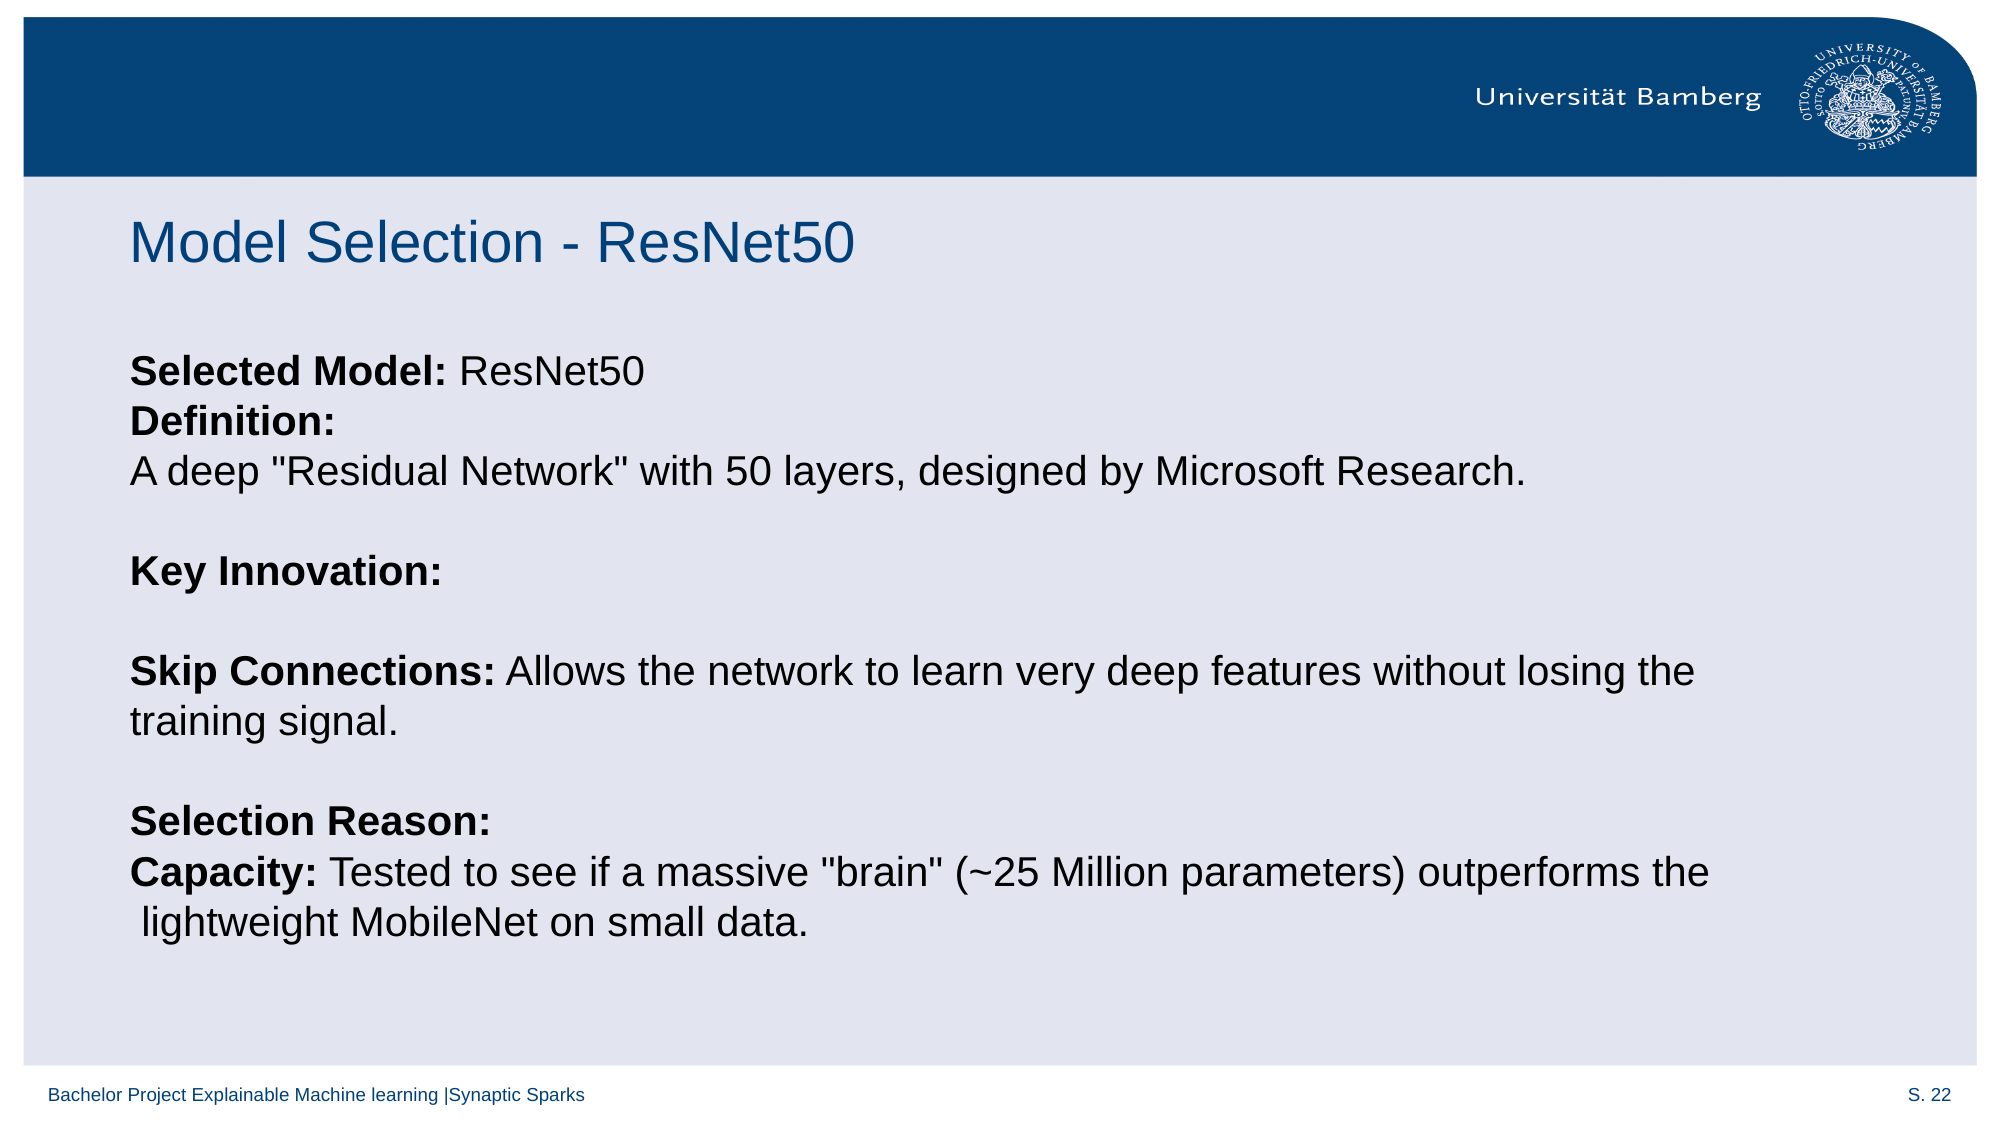

# Model Selection - ResNet50
Selected Model: ResNet50
Definition:
A deep "Residual Network" with 50 layers, designed by Microsoft Research.
Key Innovation:
Skip Connections: Allows the network to learn very deep features without losing the
training signal.
Selection Reason:
Capacity: Tested to see if a massive "brain" (~25 Million parameters) outperforms the
 lightweight MobileNet on small data.